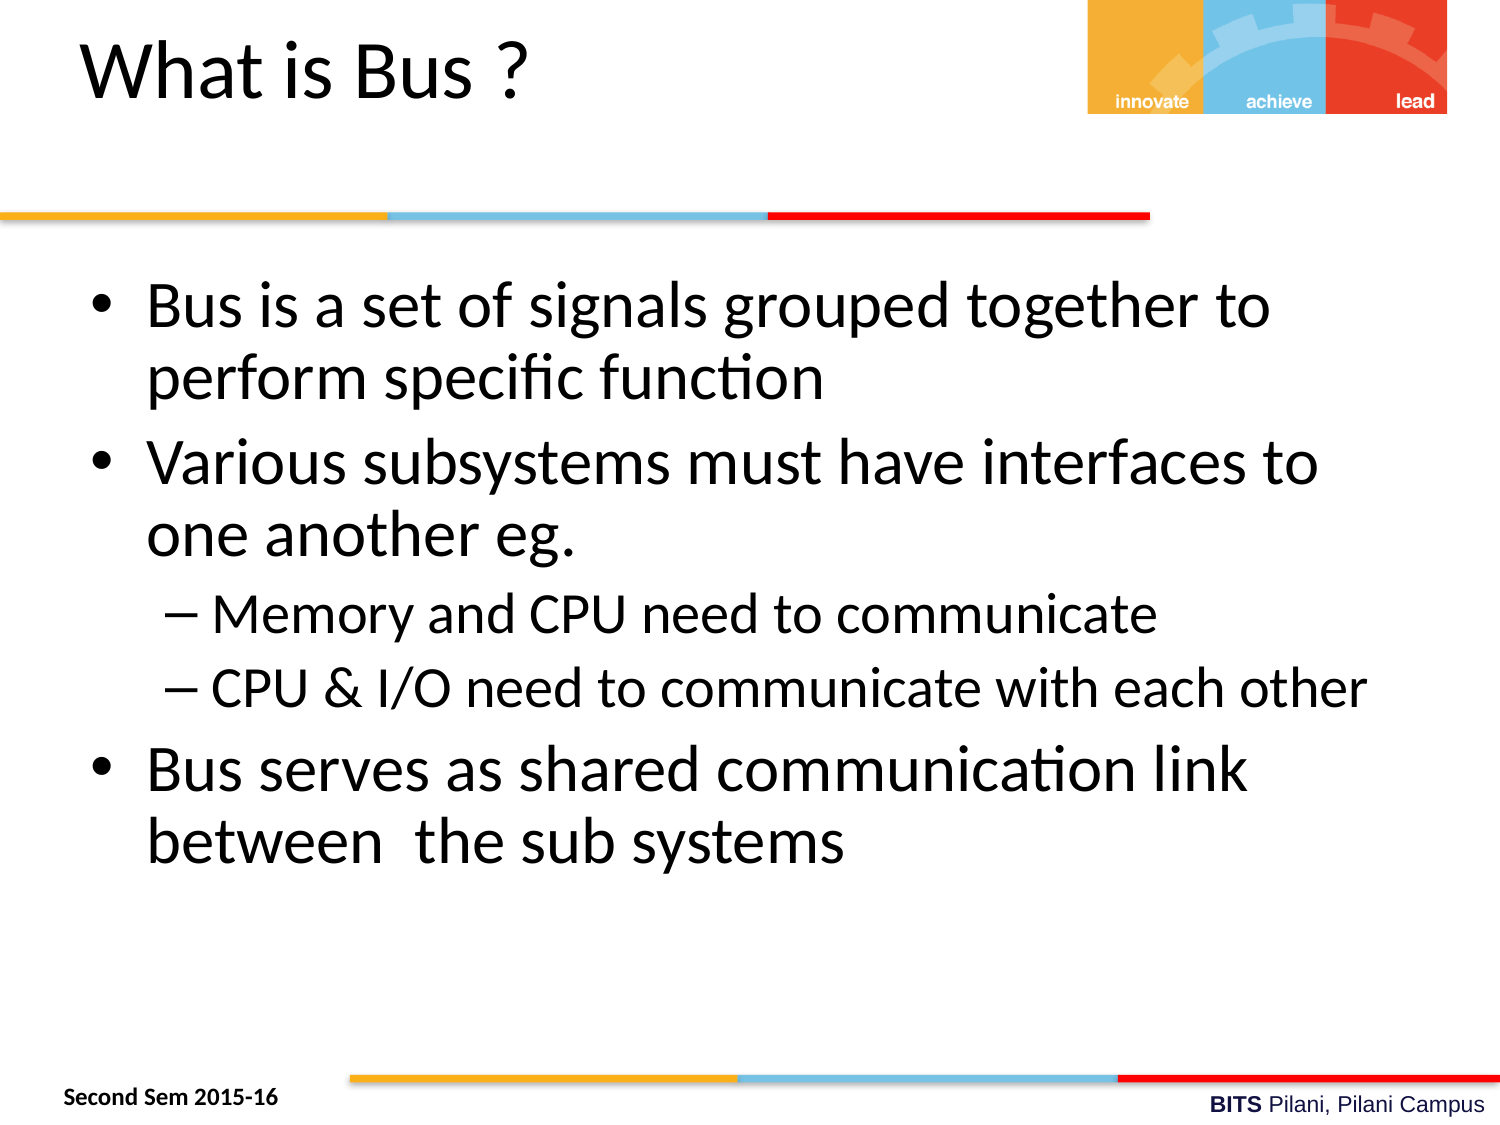

# What is Bus ?
Bus is a set of signals grouped together to perform specific function
Various subsystems must have interfaces to one another eg.
Memory and CPU need to communicate
CPU & I/O need to communicate with each other
Bus serves as shared communication link between  the sub systems